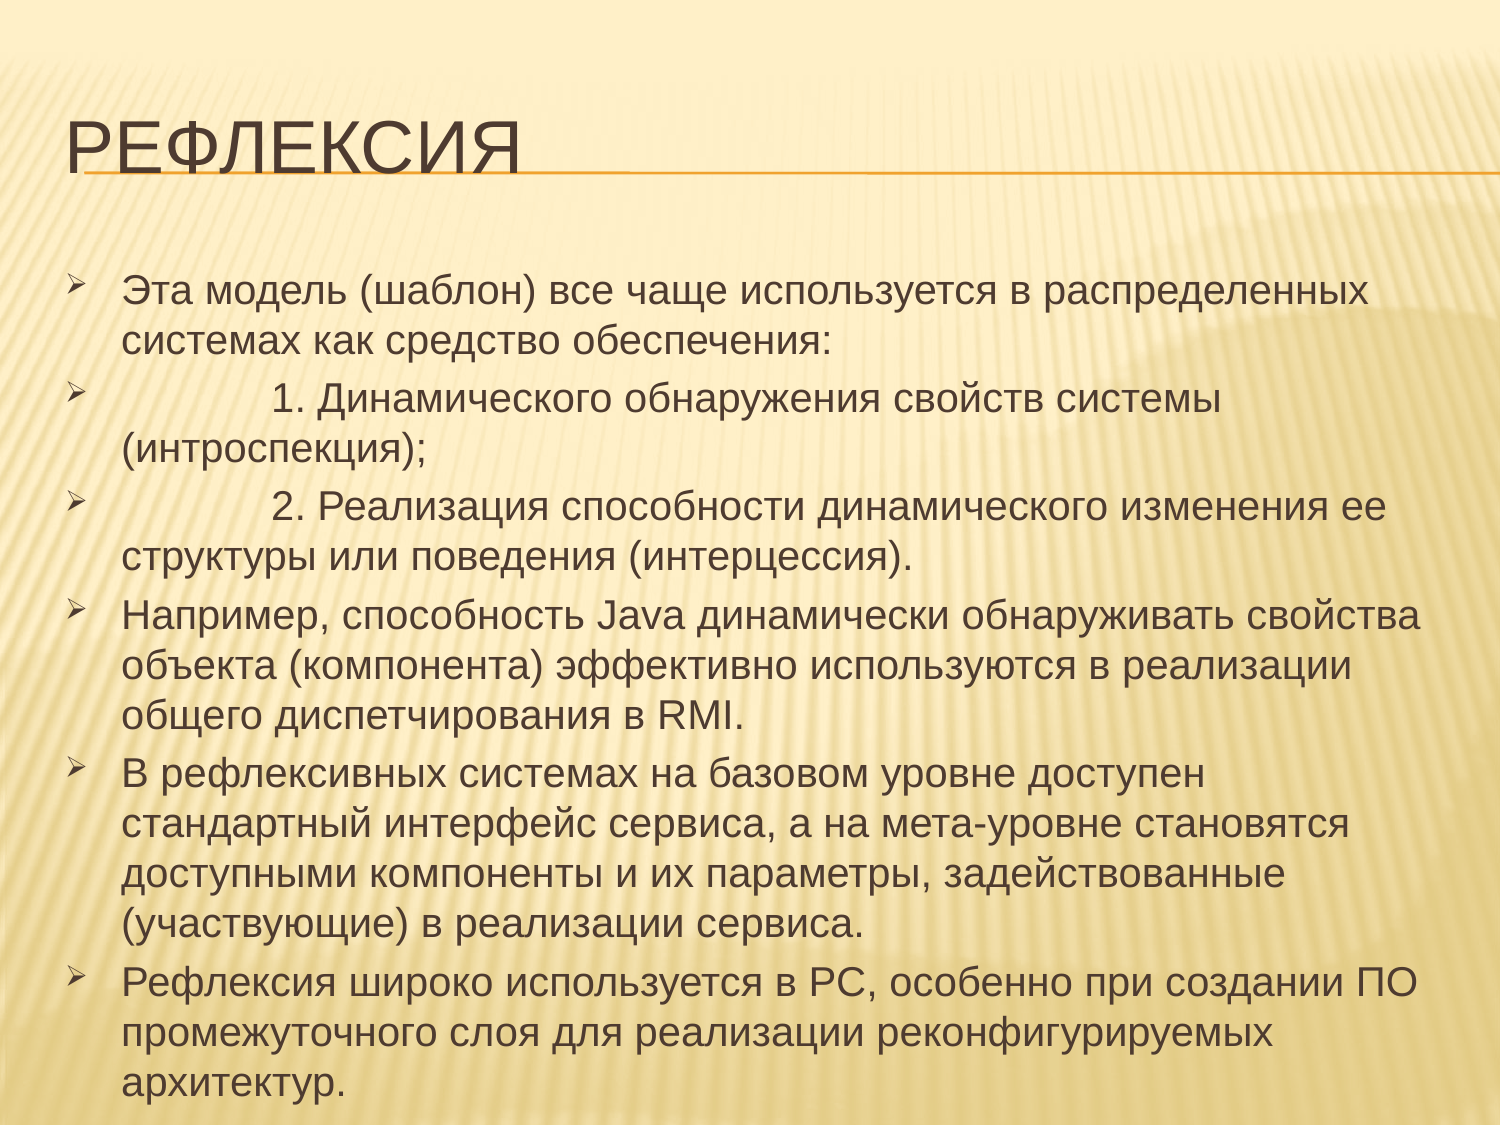

# Рефлексия
Эта модель (шаблон) все чаще используется в распределенных системах как средство обеспечения:
	1. Динамического обнаружения свойств системы (интроспекция);
	2. Реализация способности динамического изменения ее структуры или поведения (интерцессия).
Например, способность Java динамически обнаруживать свойства объекта (компонента) эффективно используются в реализации общего диспетчирования в RMI.
В рефлексивных системах на базовом уровне доступен стандартный интерфейс сервиса, а на мета-уровне становятся доступными компоненты и их параметры, задействованные (участвующие) в реализации сервиса.
Рефлексия широко используется в РС, особенно при создании ПО промежуточного слоя для реализации реконфигурируемых архитектур.